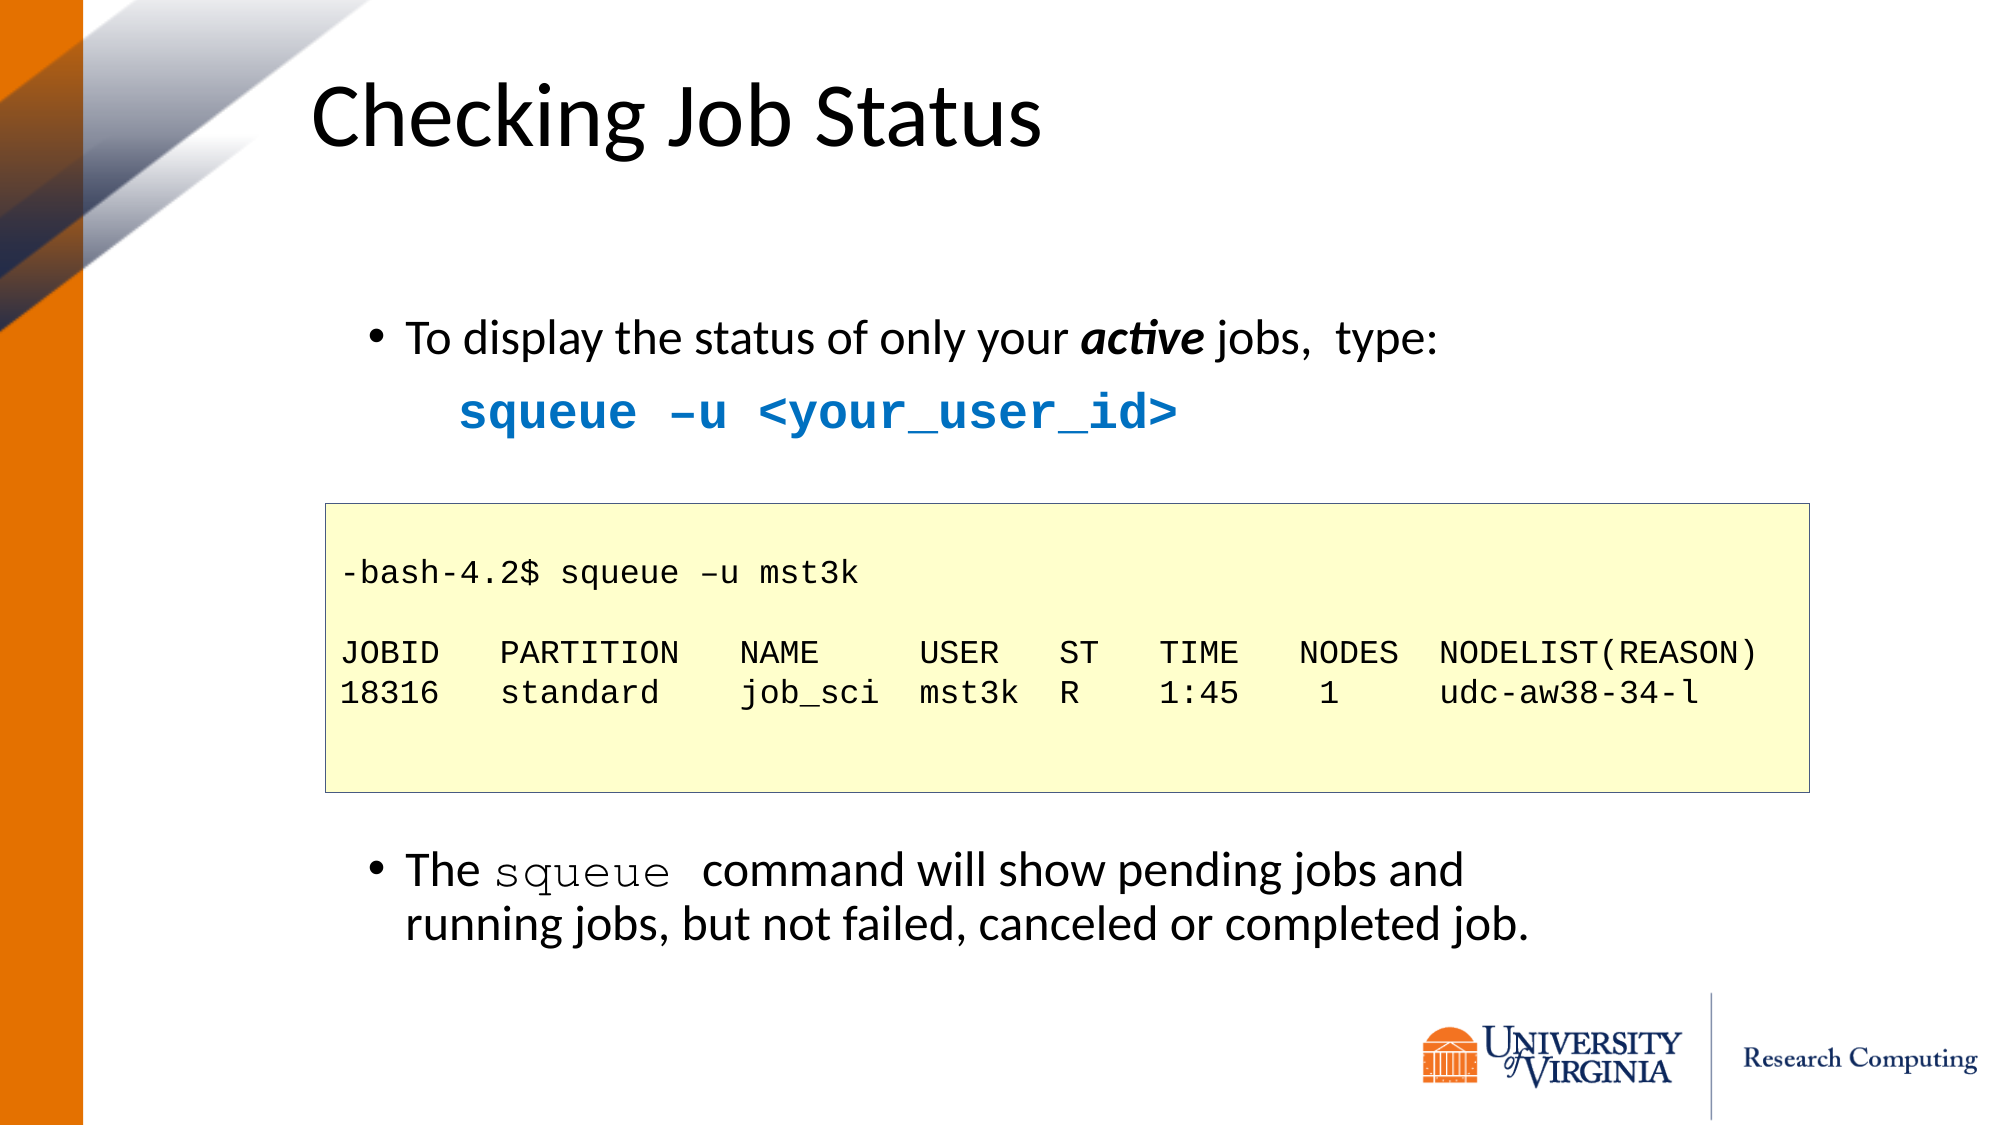

# Checking Job Status
To display the status of only your active jobs,  type:
   squeue –u <your_user_id>

-bash-4.2$ squeue –u mst3k

JOBID   PARTITION   NAME     USER   ST   TIME   NODES  NODELIST(REASON)
   standard    job_sci  mst3k  R    1:45    1     udc-aw38-34-l

The squeue command will show pending jobs and running jobs, but not failed, canceled or completed job.